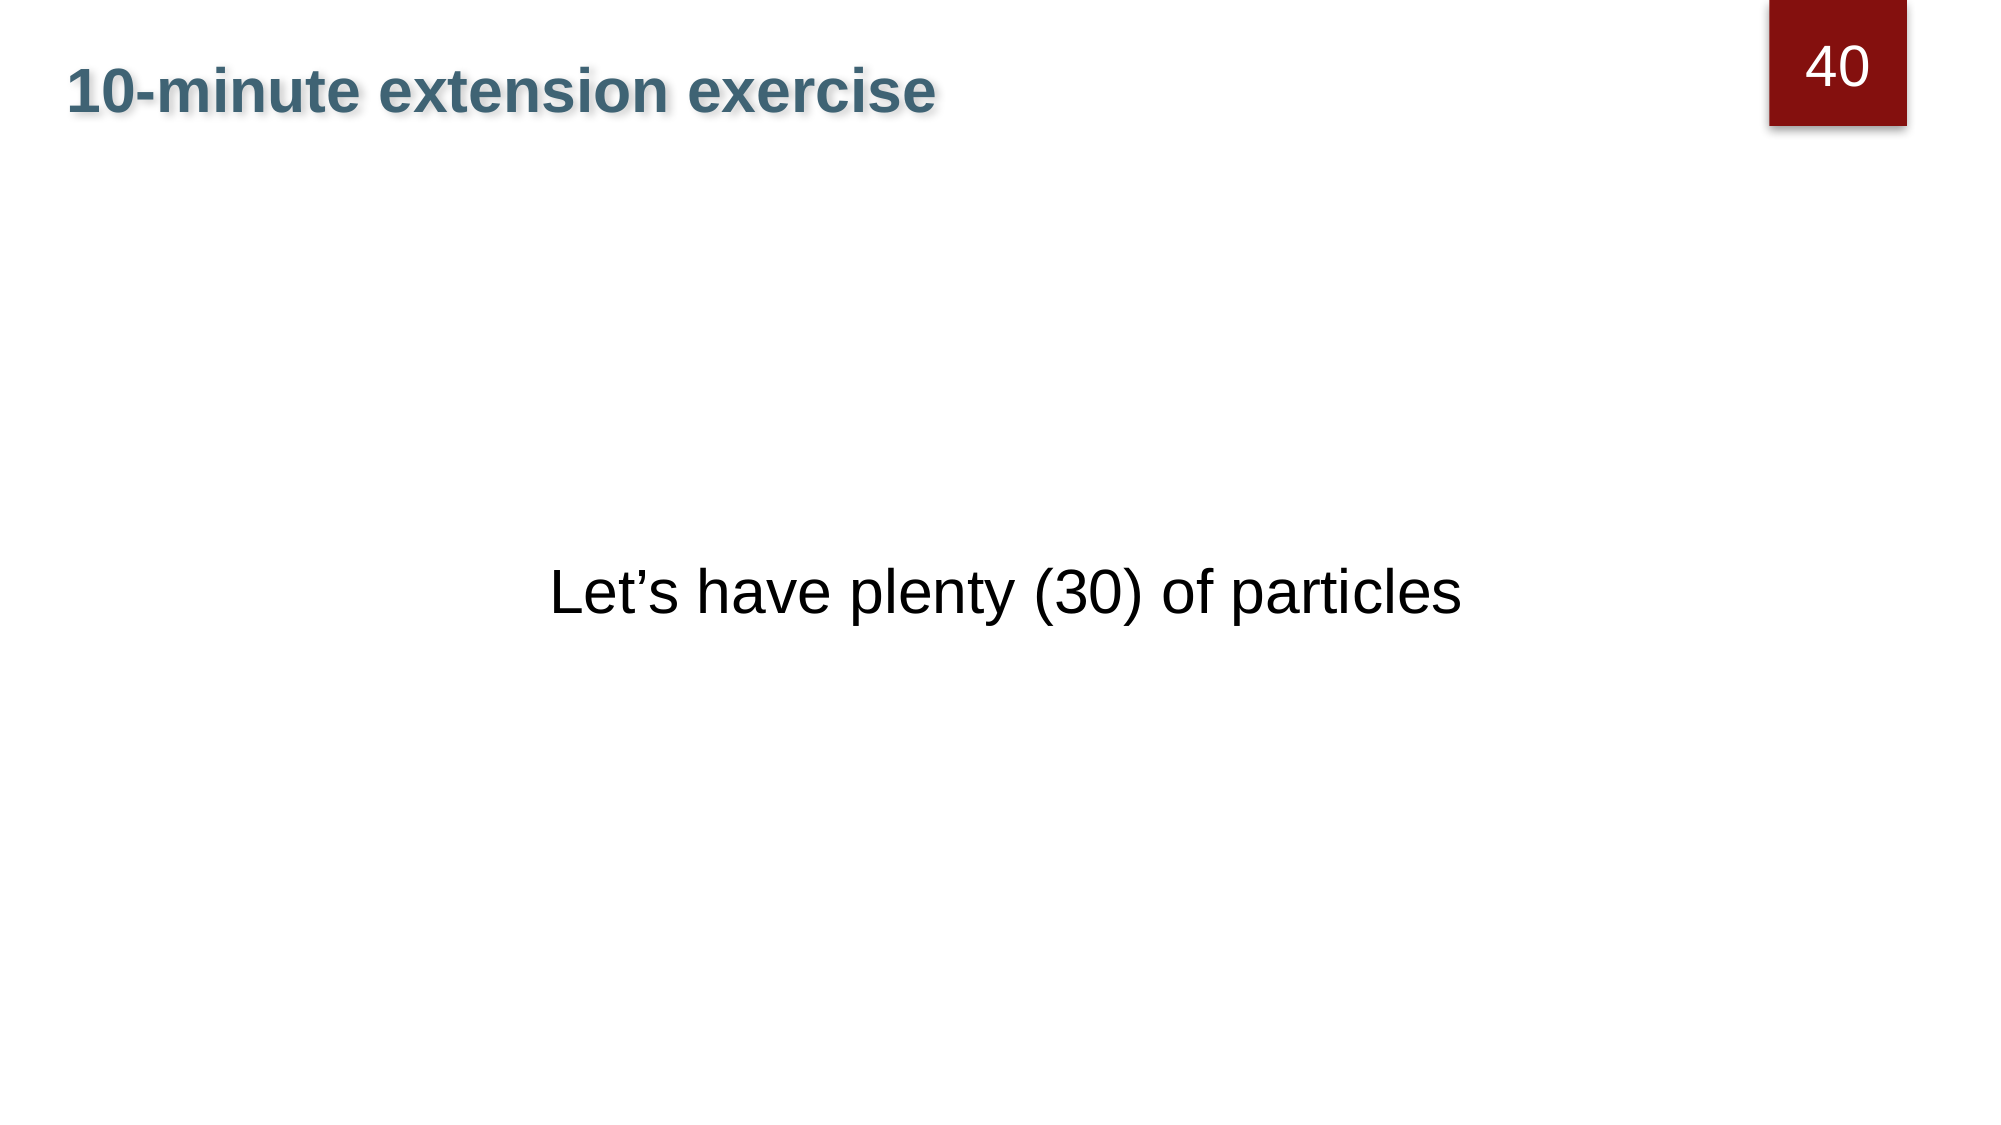

40
# 10-minute extension exercise
Let’s have plenty (30) of particles